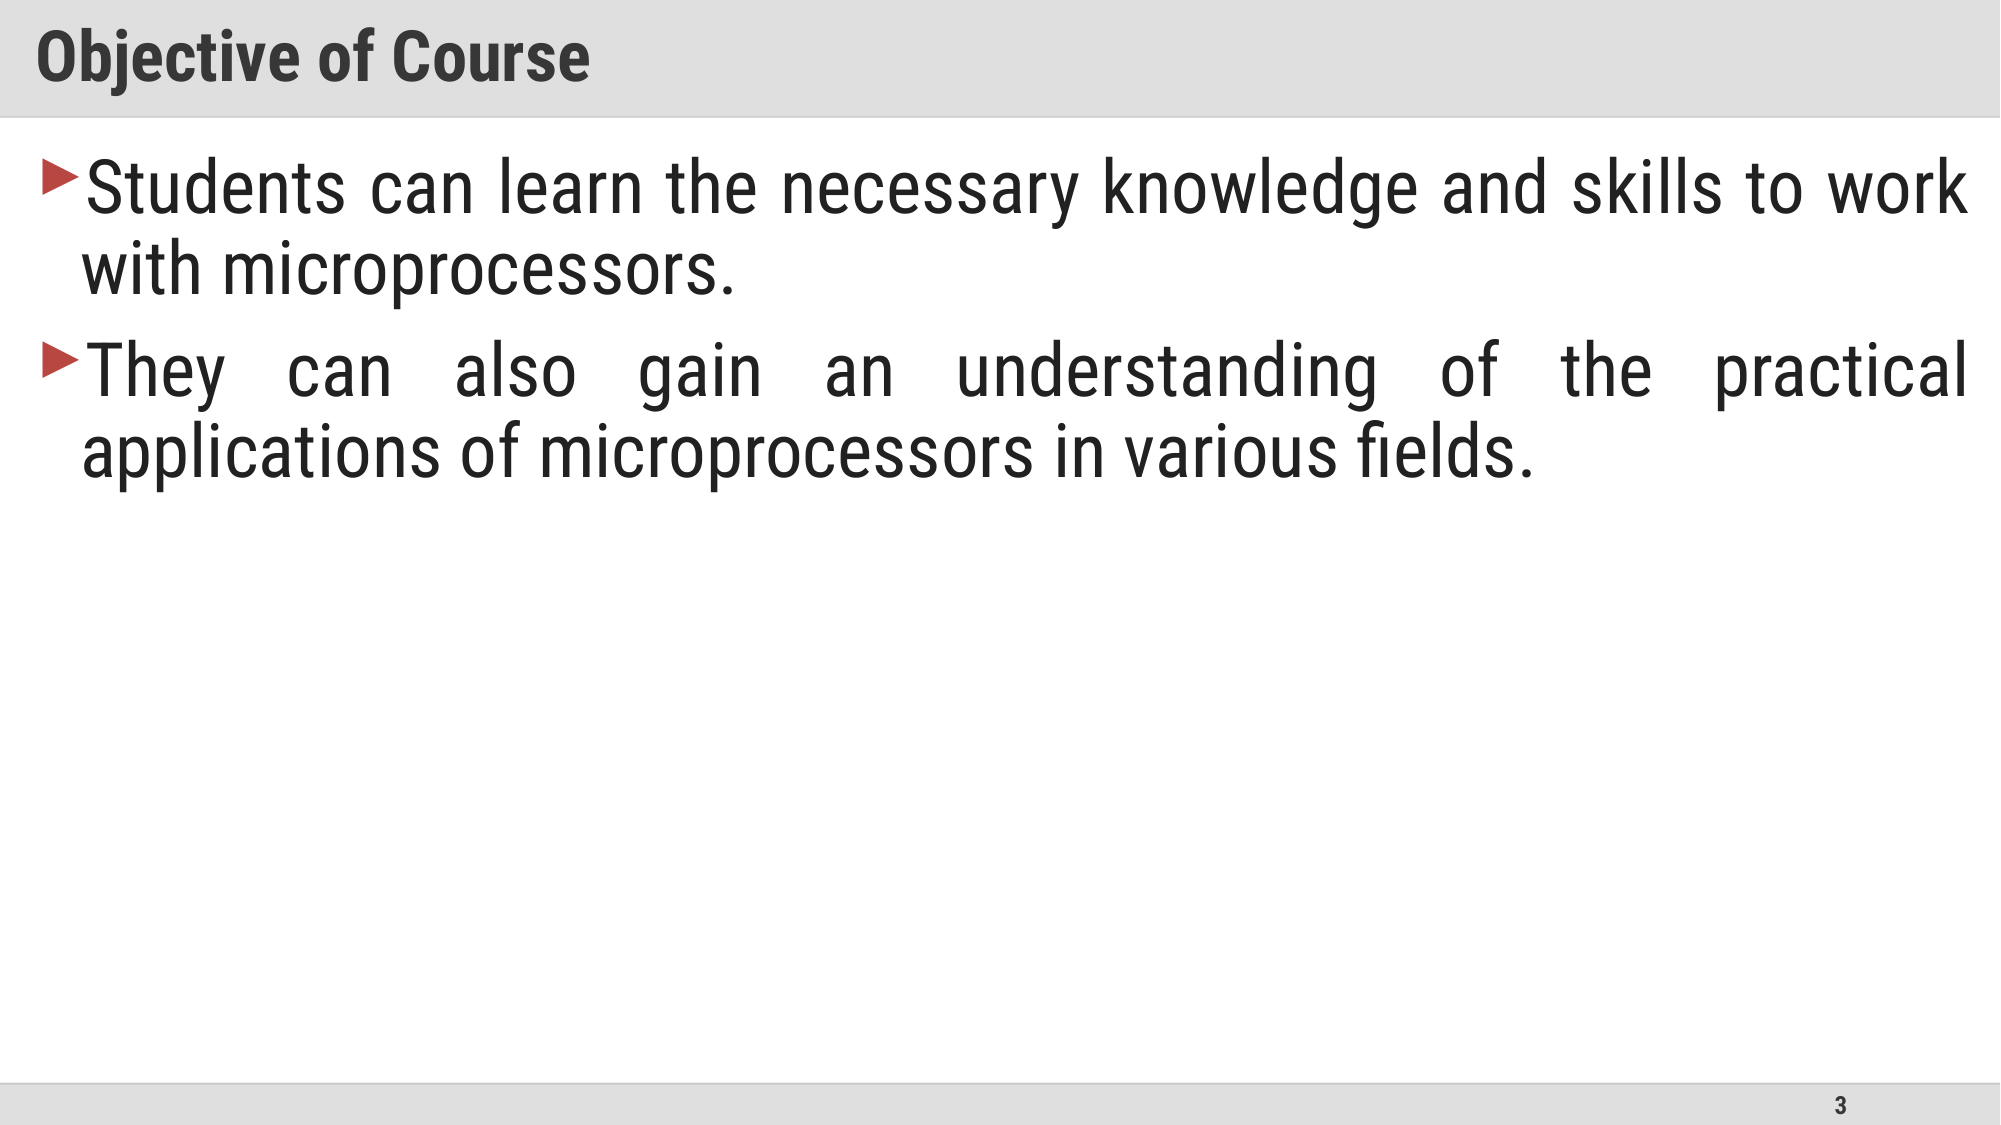

# Objective of Course
Students can learn the necessary knowledge and skills to work with microprocessors.
They can also gain an understanding of the practical applications of microprocessors in various fields.